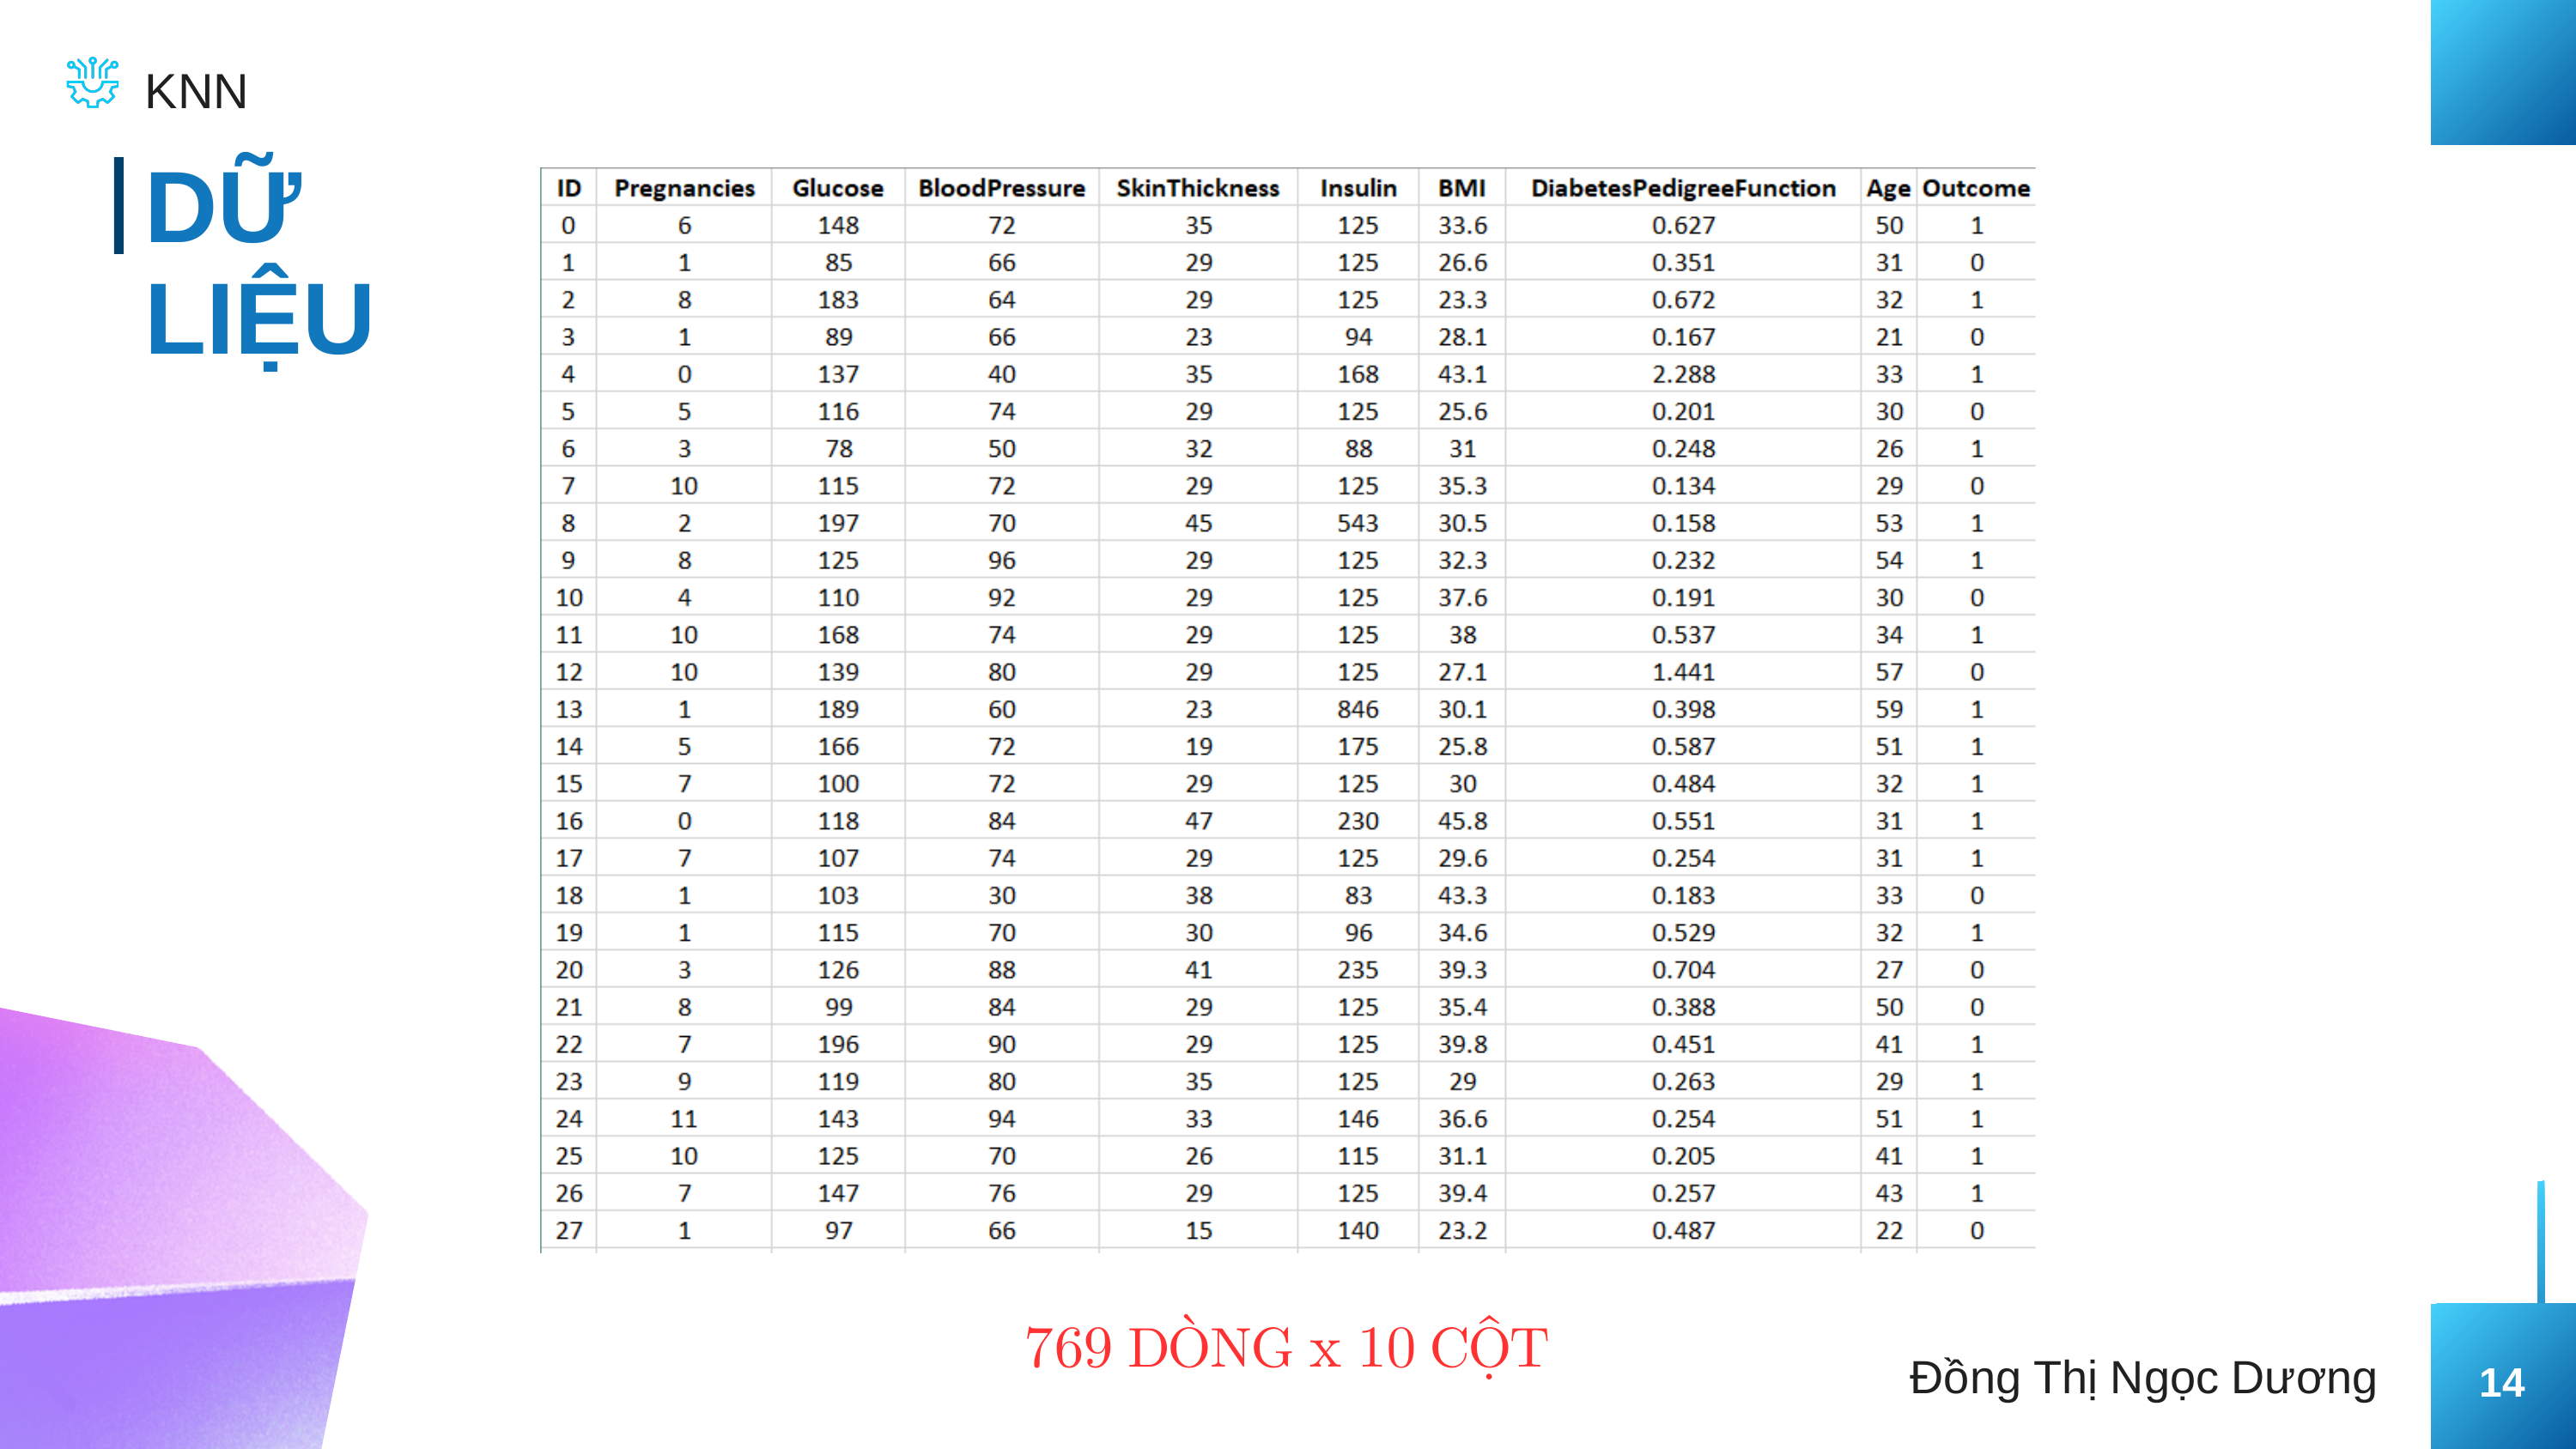

KNN

DỮ LIỆU

769 DÒNG x 10 CỘT

Đồng Thị Ngọc Dương
14